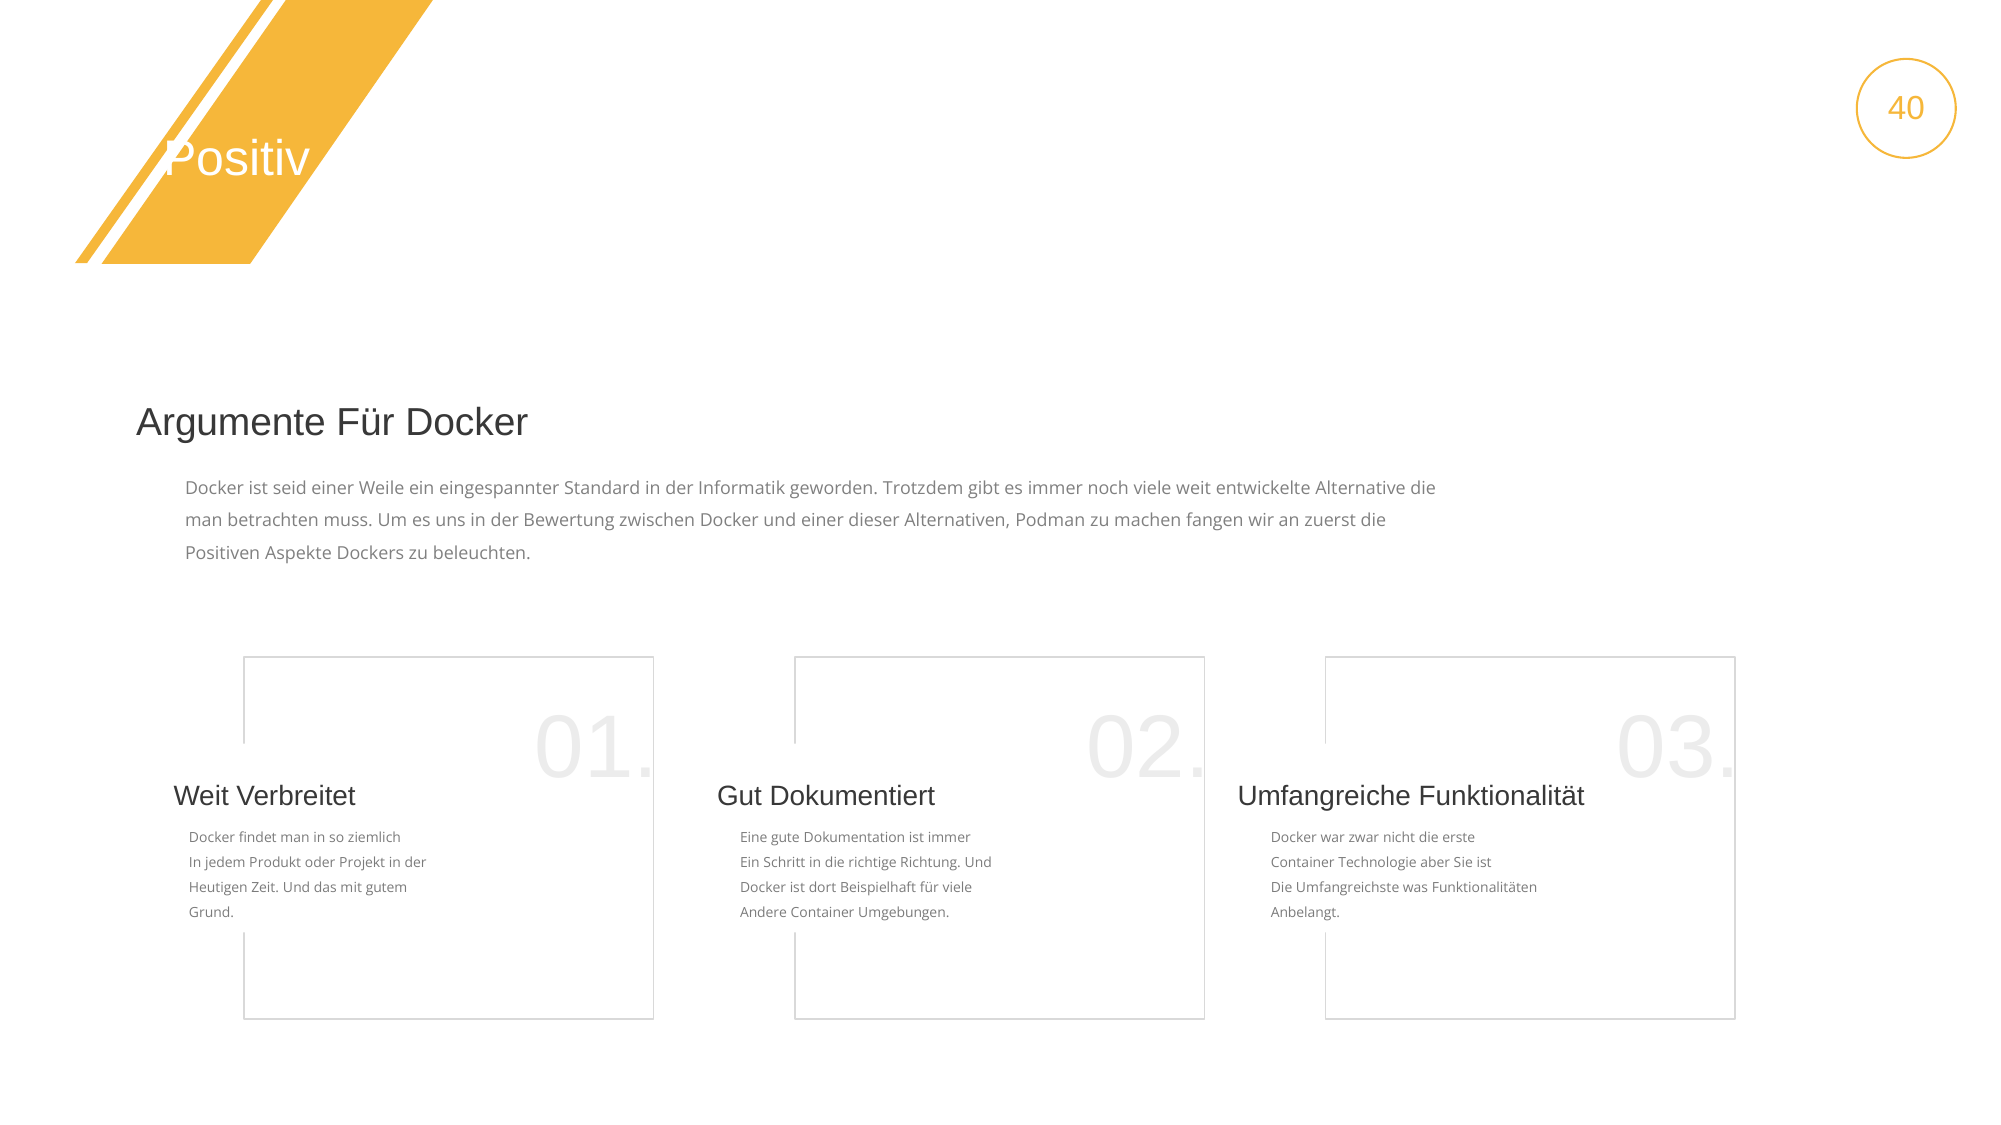

Positiv

40
Argumente Für Docker
Docker ist seid einer Weile ein eingespannter Standard in der Informatik geworden. Trotzdem gibt es immer noch viele weit entwickelte Alternative die man betrachten muss. Um es uns in der Bewertung zwischen Docker und einer dieser Alternativen, Podman zu machen fangen wir an zuerst die Positiven Aspekte Dockers zu beleuchten.

01.

Weit Verbreitet
Docker findet man in so ziemlich
In jedem Produkt oder Projekt in der
Heutigen Zeit. Und das mit gutem
Grund.

02.

Gut Dokumentiert
Eine gute Dokumentation ist immer
Ein Schritt in die richtige Richtung. Und
Docker ist dort Beispielhaft für viele
Andere Container Umgebungen.

03.

Umfangreiche Funktionalität
Docker war zwar nicht die erste
Container Technologie aber Sie ist
Die Umfangreichste was Funktionalitäten
Anbelangt.